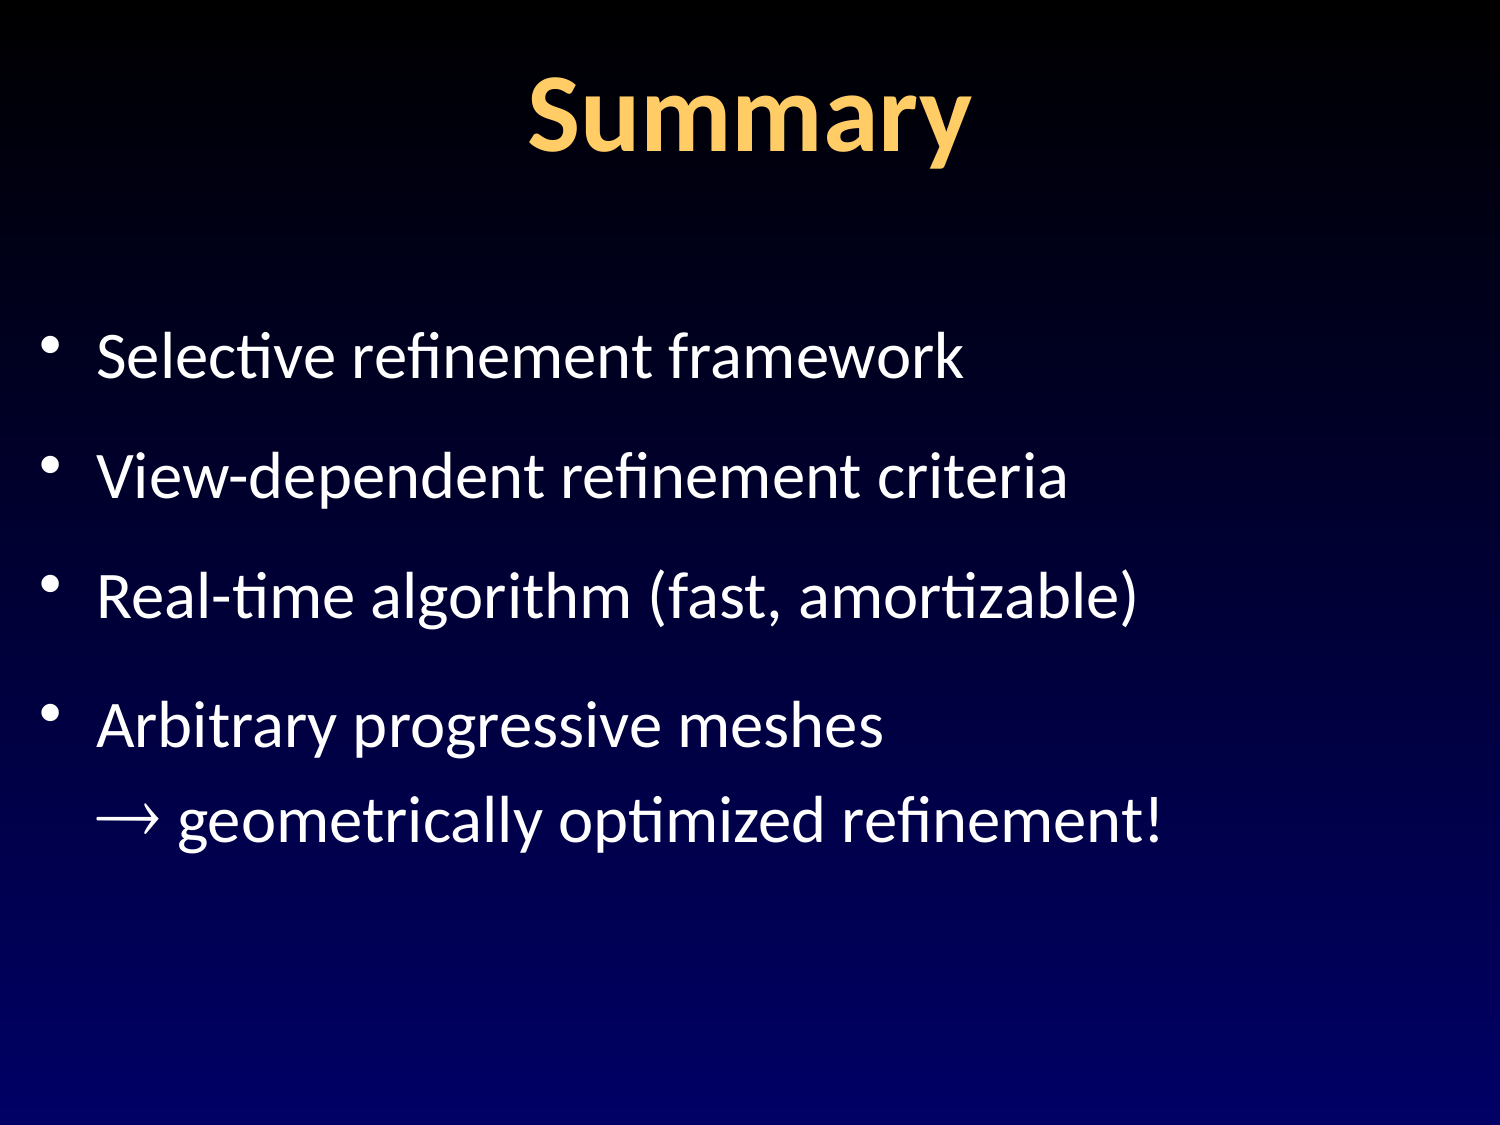

# Summary
Selective refinement framework
View-dependent refinement criteria
Real-time algorithm (fast, amortizable)
Arbitrary progressive meshes
→ geometrically optimized refinement!